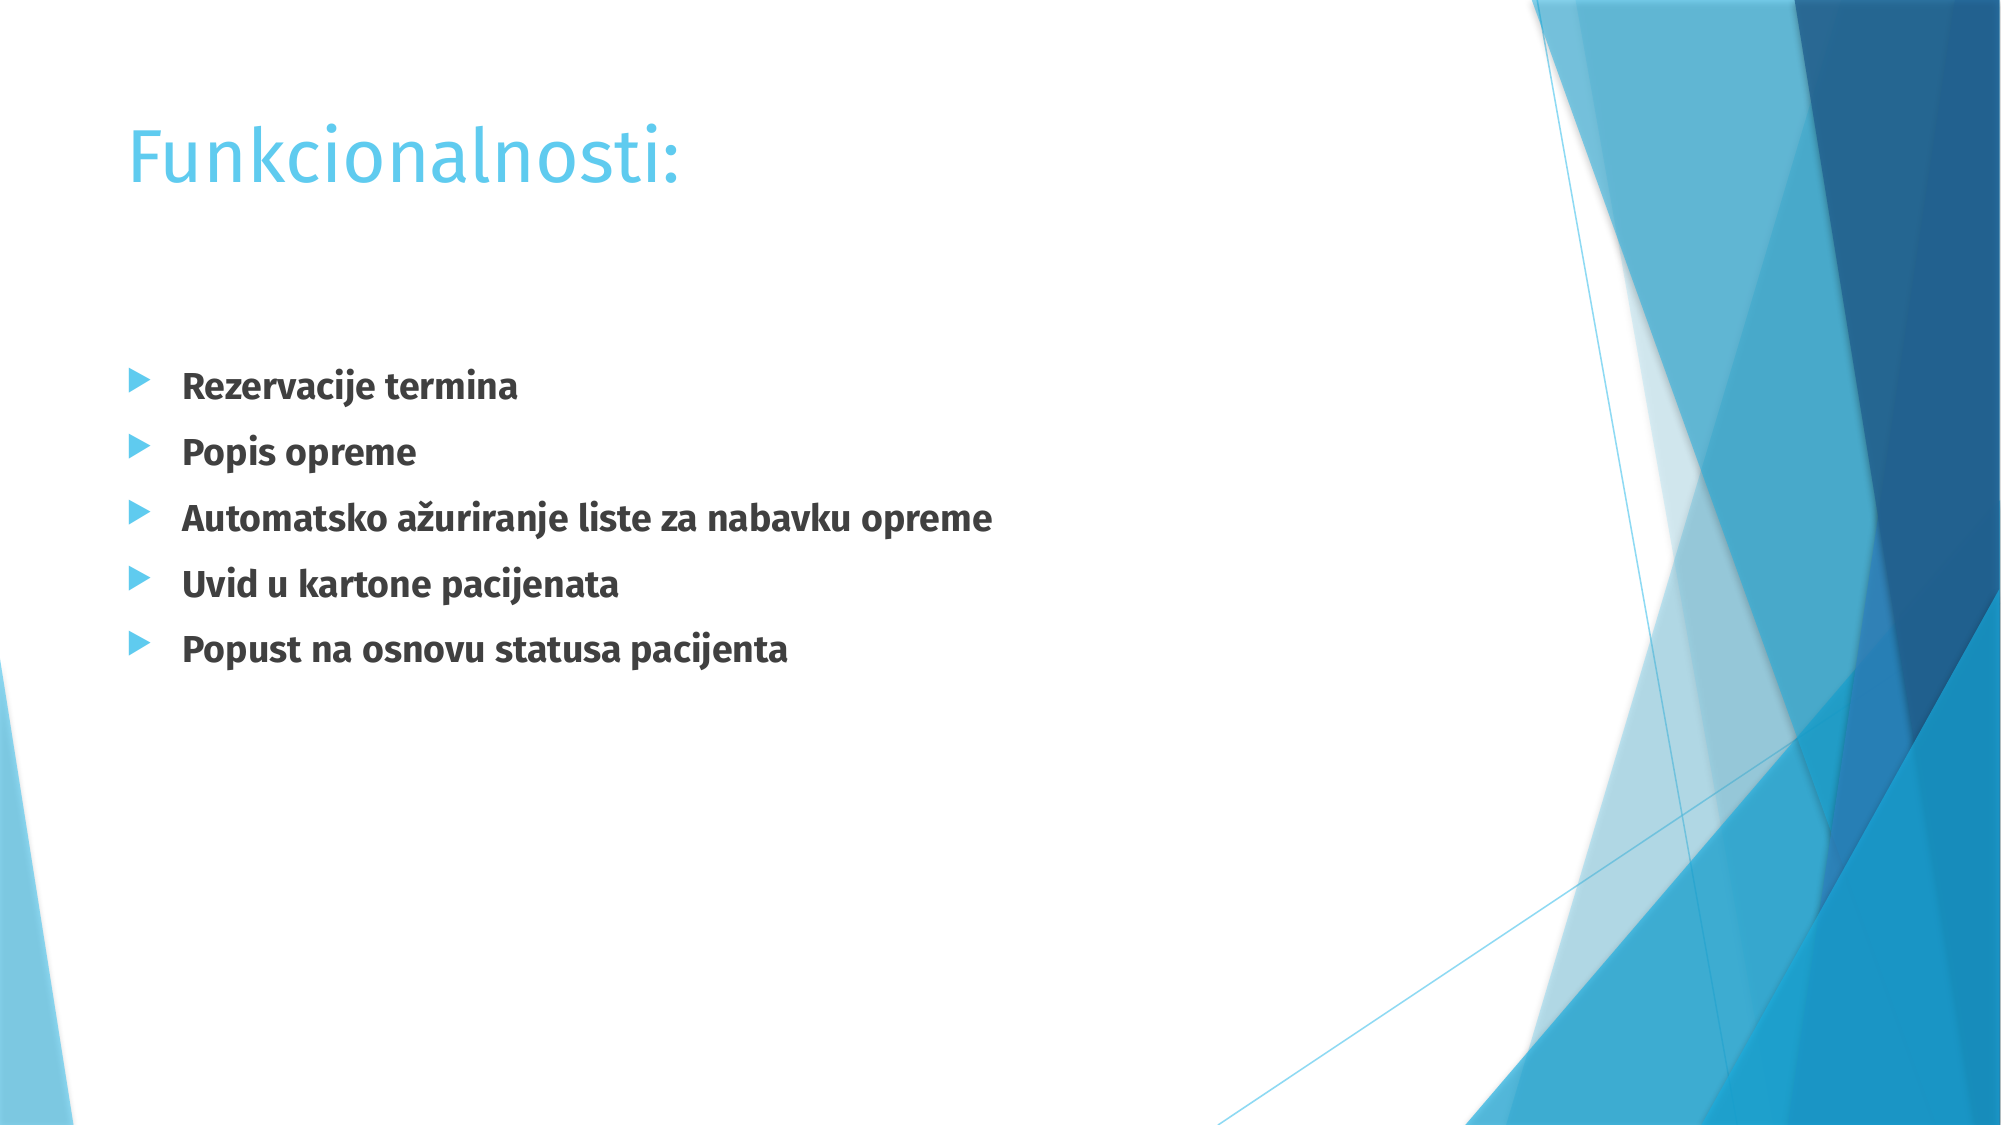

# Funkcionalnosti:
Rezervacije termina
Popis opreme
Automatsko ažuriranje liste za nabavku opreme
Uvid u kartone pacijenata
Popust na osnovu statusa pacijenta